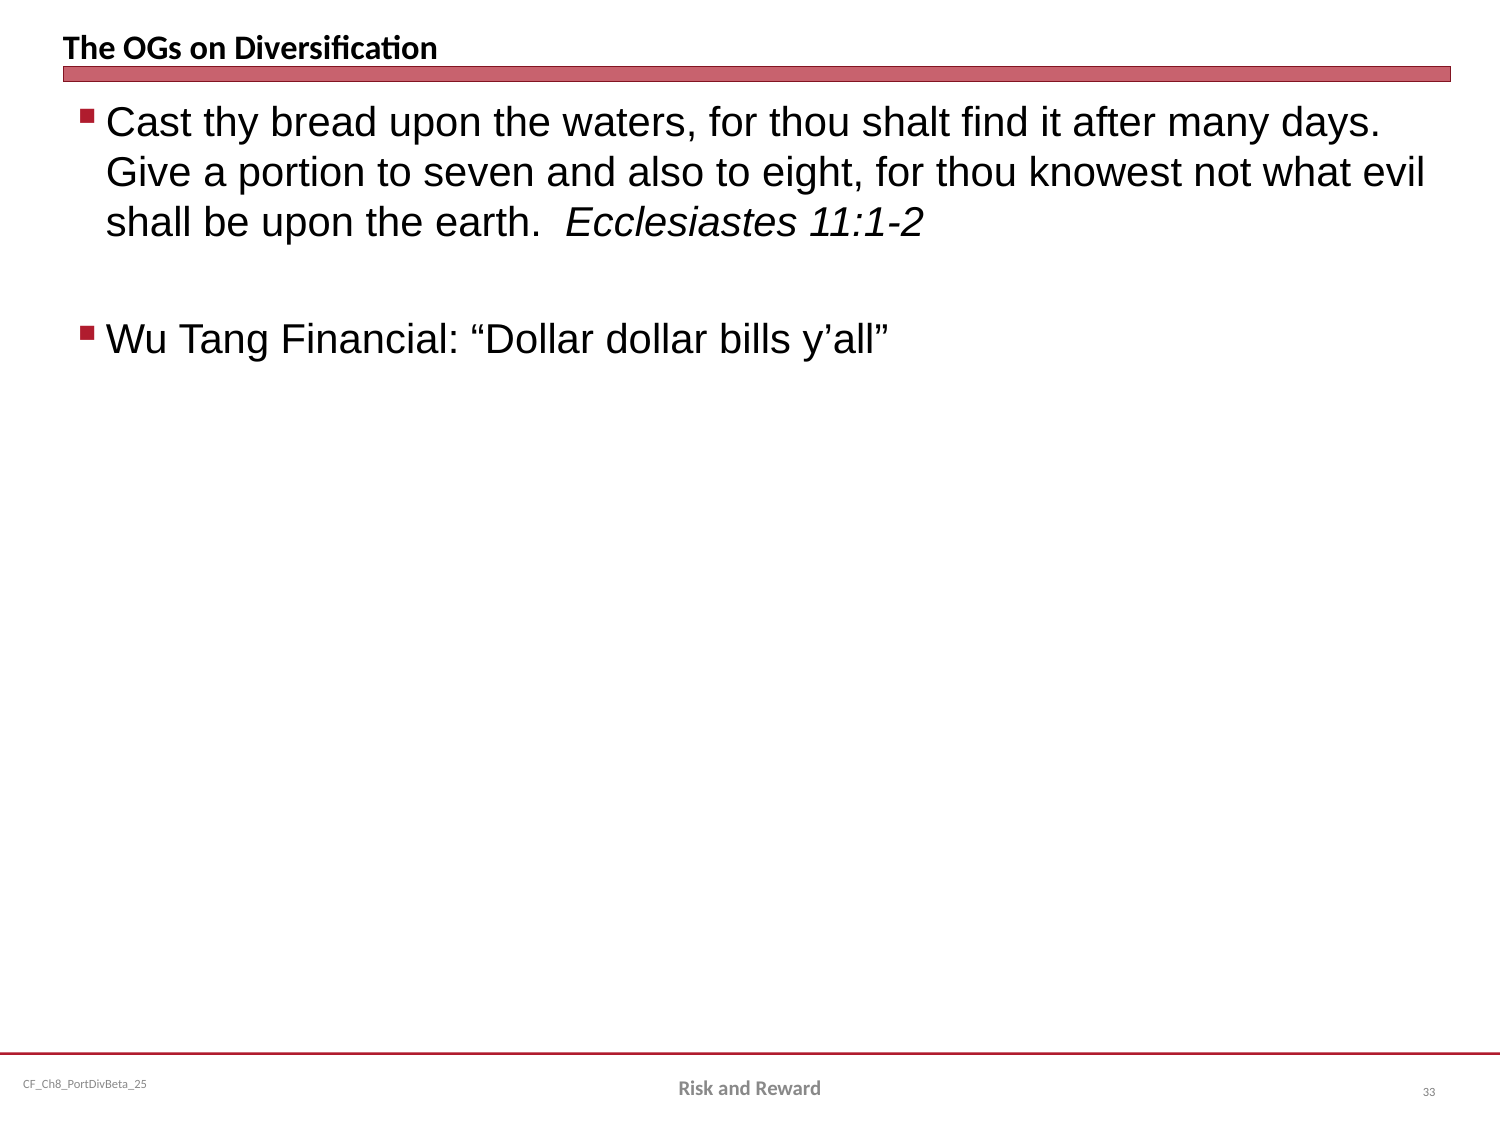

# The OGs on Diversification
Cast thy bread upon the waters, for thou shalt find it after many days.  Give a portion to seven and also to eight, for thou knowest not what evil shall be upon the earth.  Ecclesiastes 11:1-2

Wu Tang Financial: “Dollar dollar bills y’all”

Risk and Reward
33